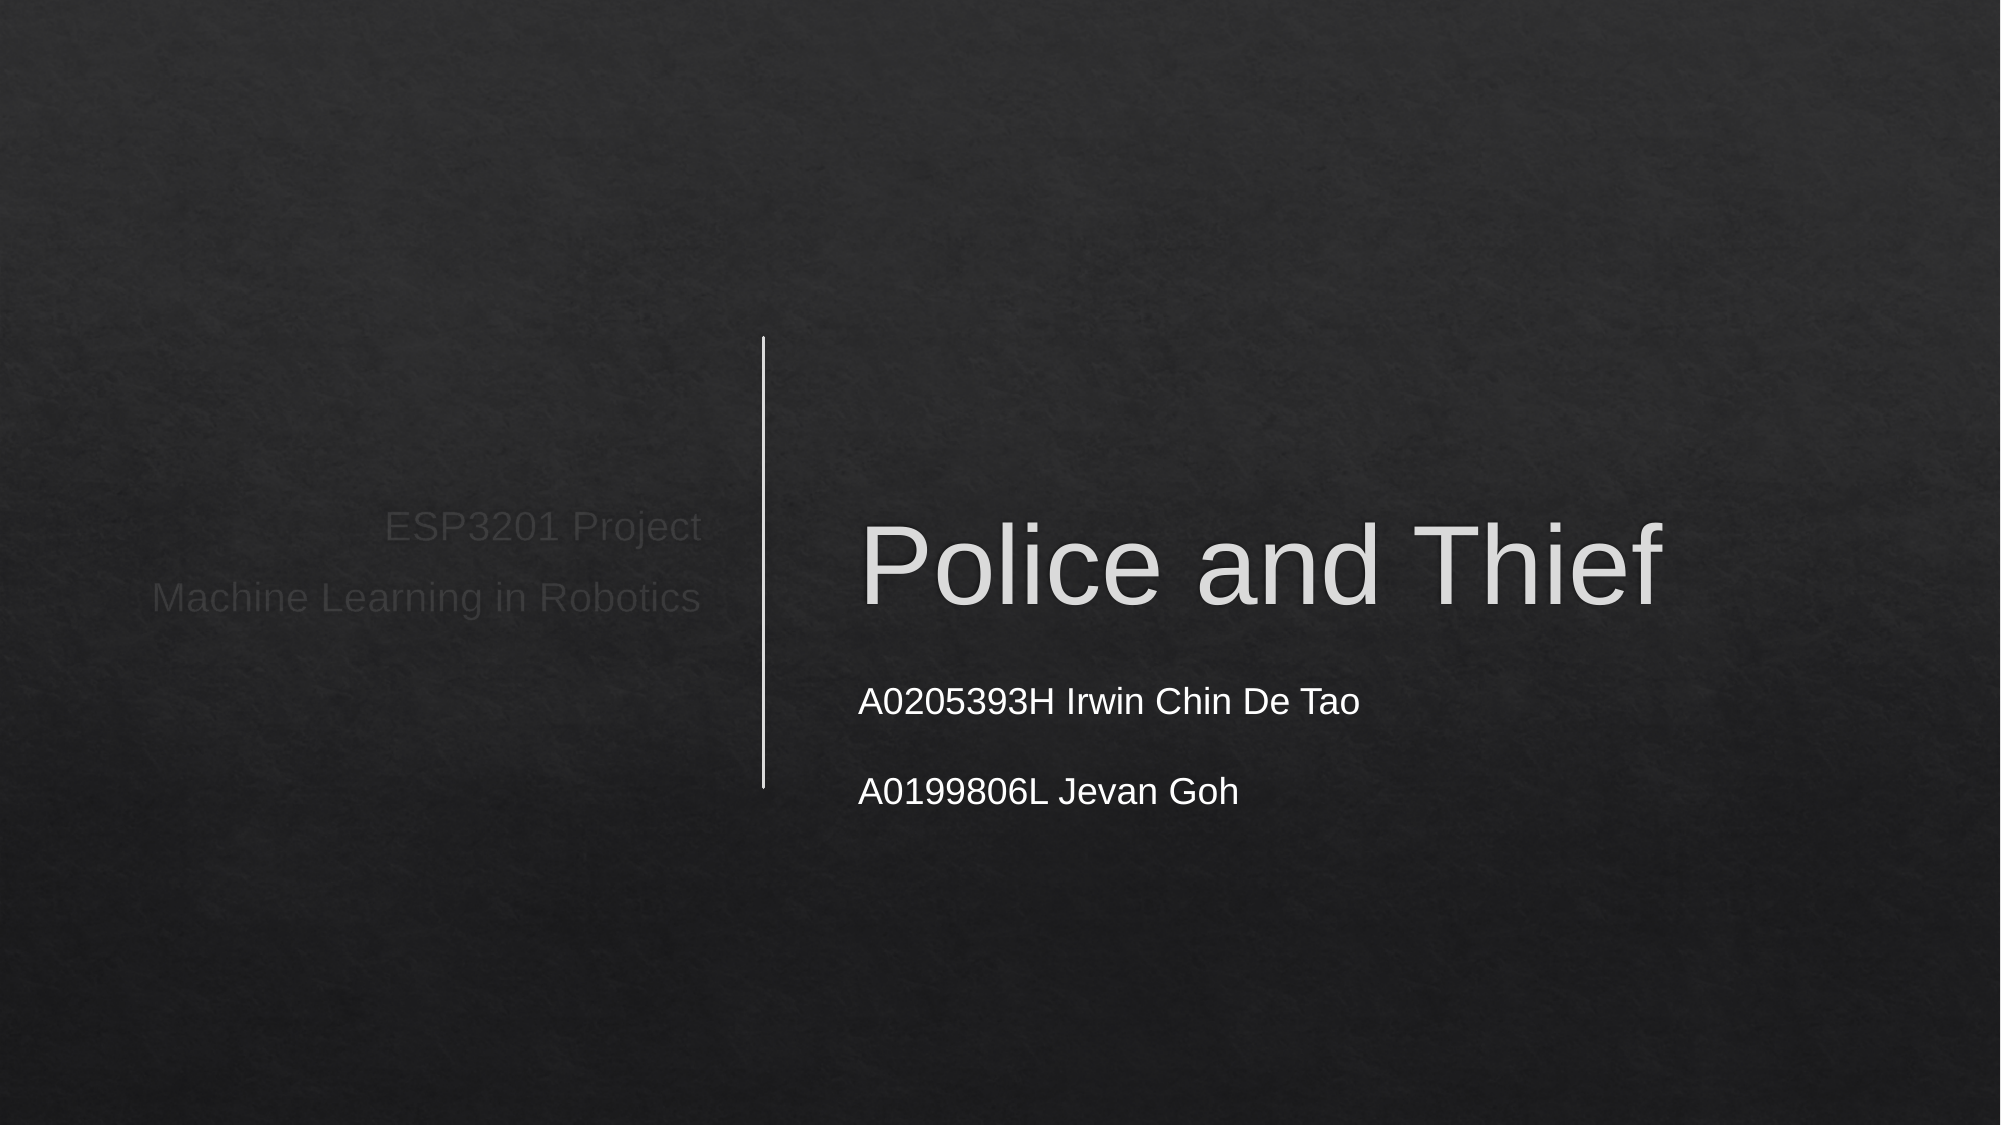

ESP3201 Project
Machine Learning in Robotics
# Police and Thief
A0205393H Irwin Chin De Tao

A0199806L Jevan Goh
1